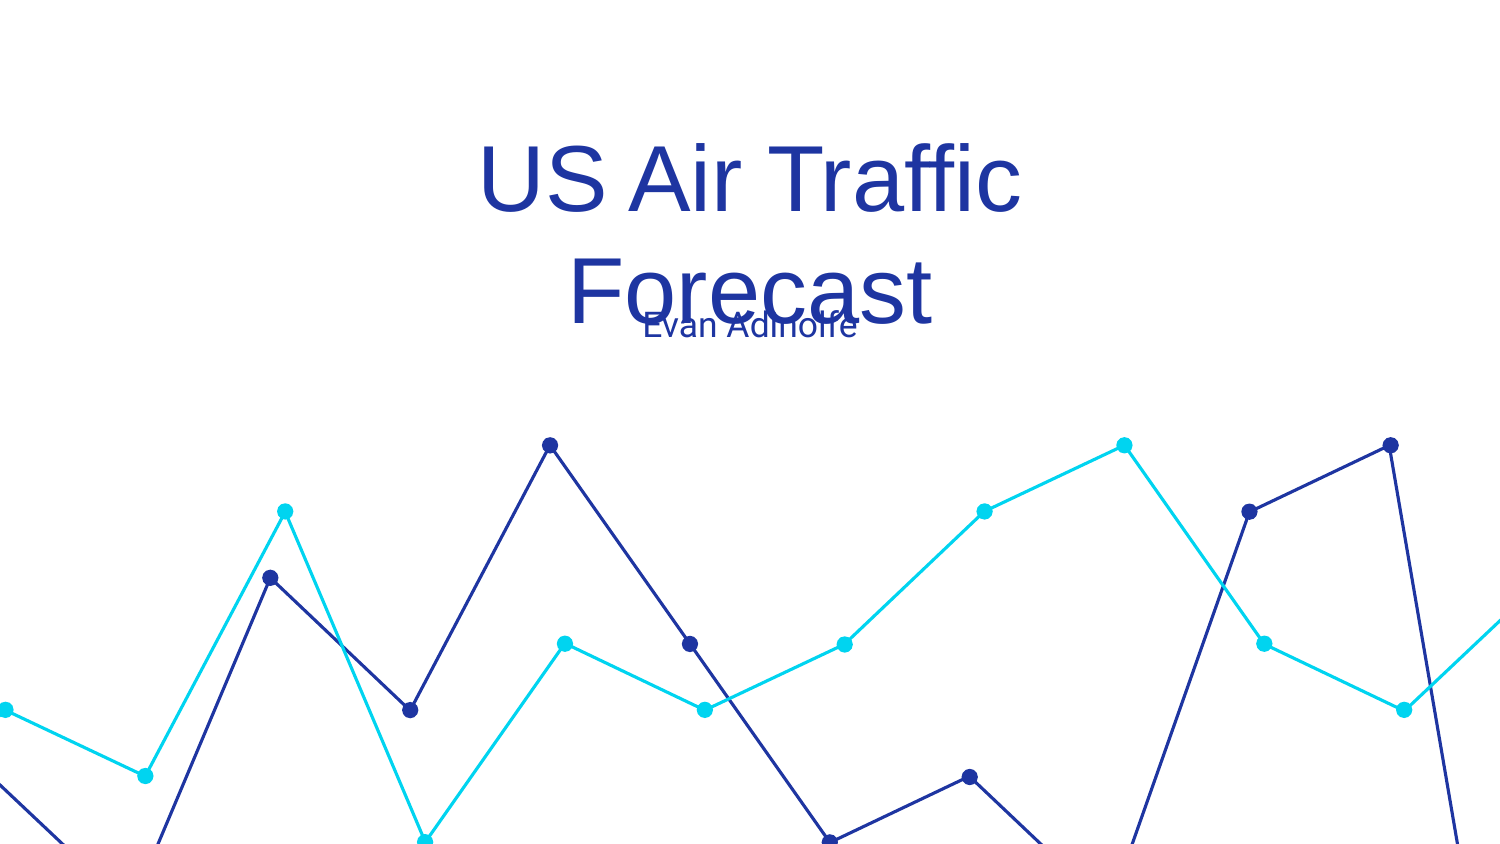

# US Air Traffic Forecast
Evan Adinolfe